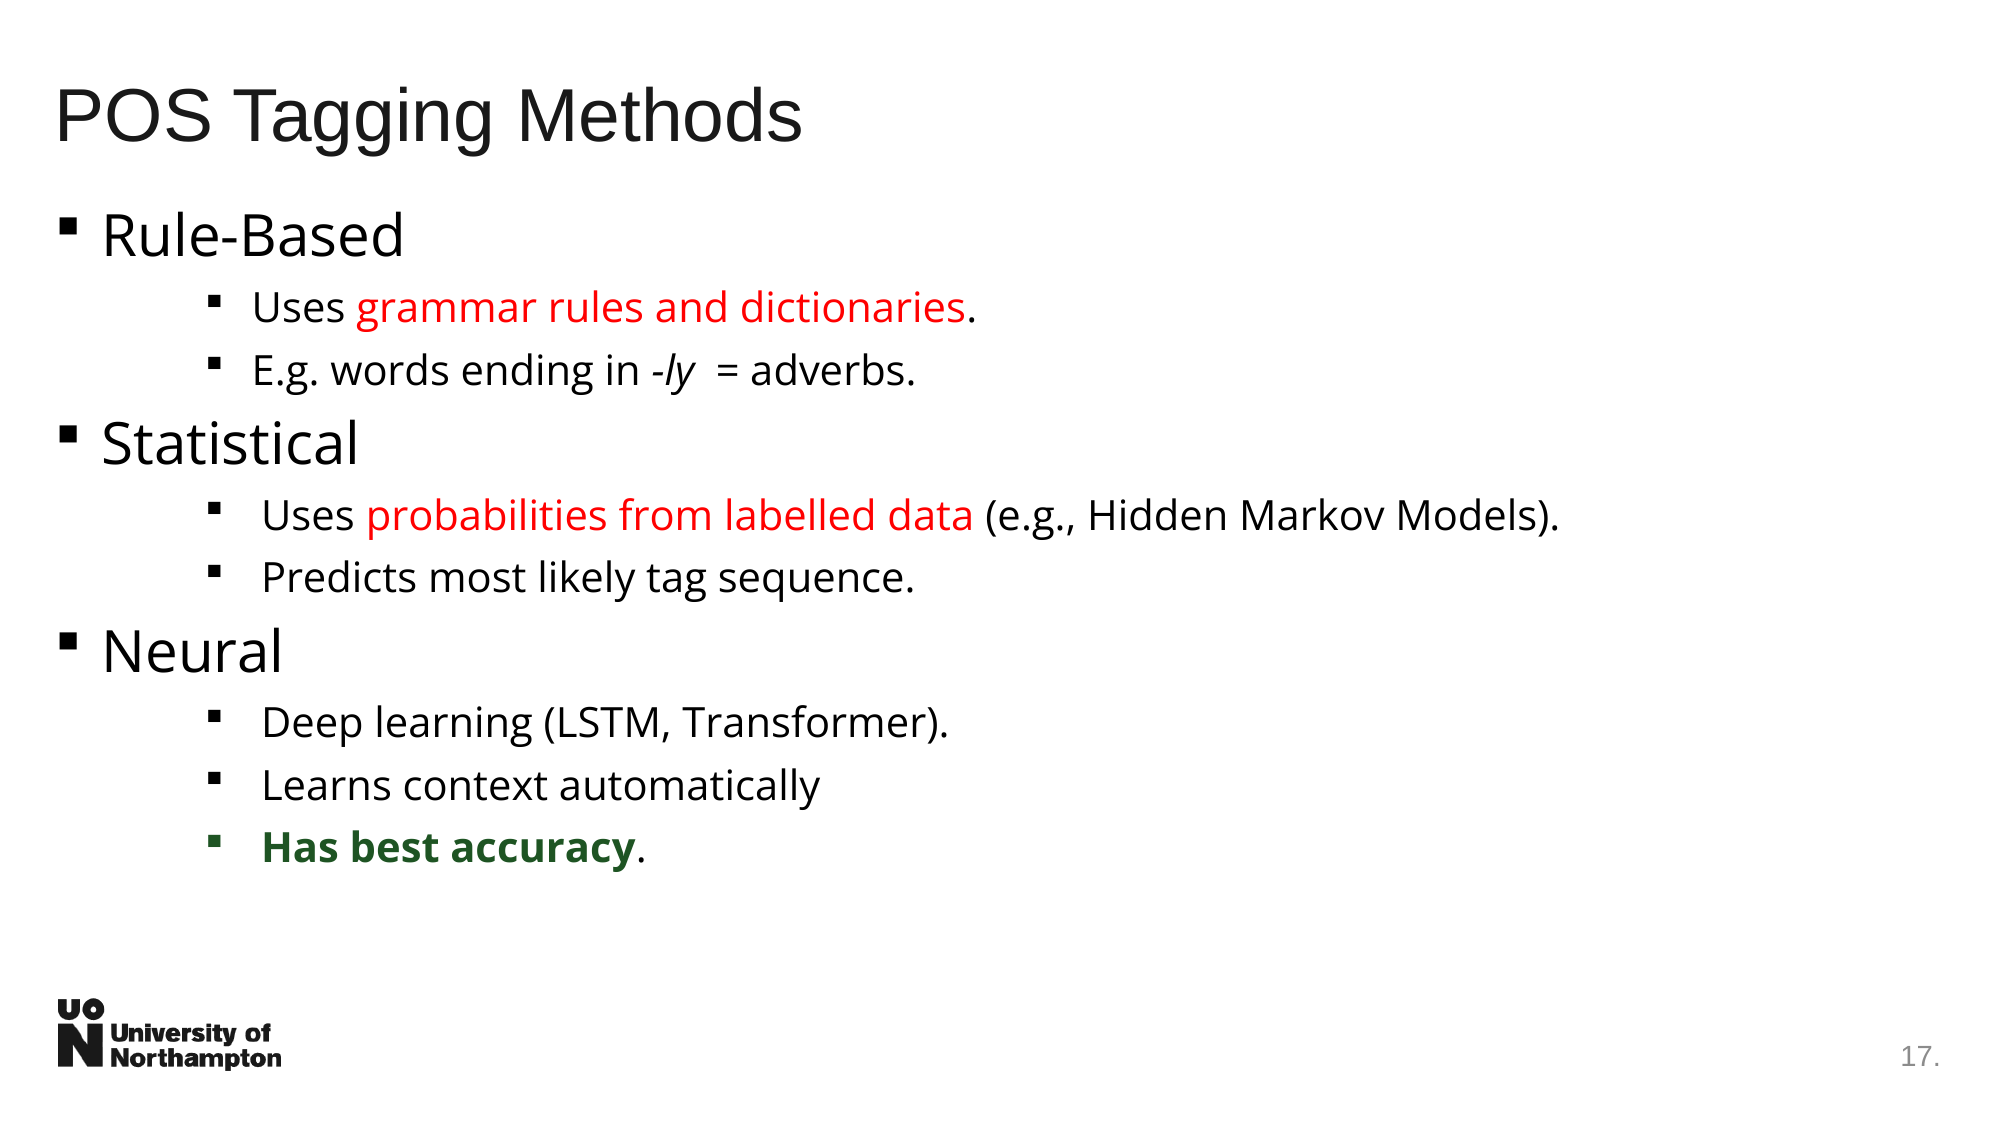

# POS Tagging Methods
Rule-Based
Uses grammar rules and dictionaries.
E.g. words ending in -ly  = adverbs.
Statistical
Uses probabilities from labelled data (e.g., Hidden Markov Models).
Predicts most likely tag sequence.
Neural
Deep learning (LSTM, Transformer).
Learns context automatically
Has best accuracy.

17.